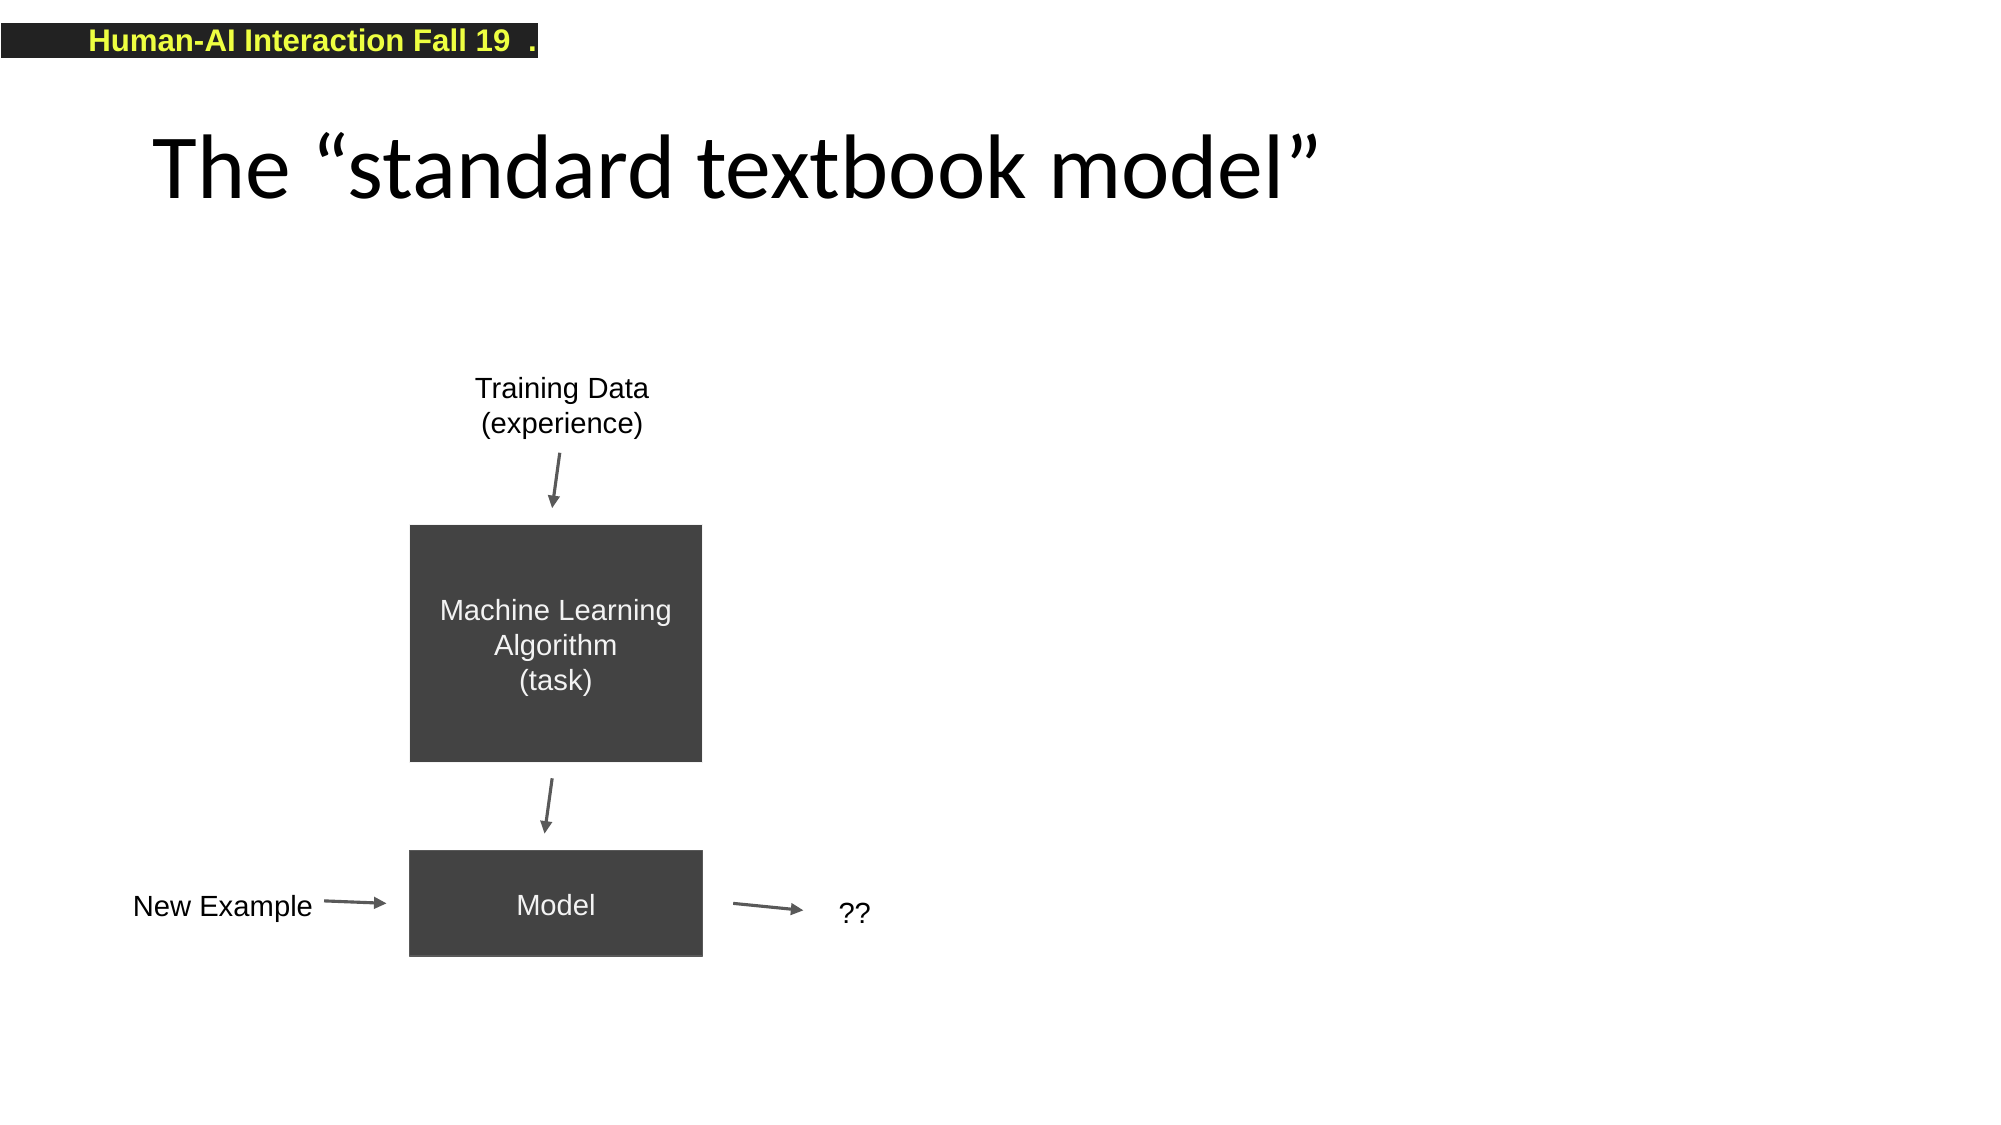

# The “standard textbook model”
Training Data (experience)
Machine Learning Algorithm
(task)
Model
New Example
??